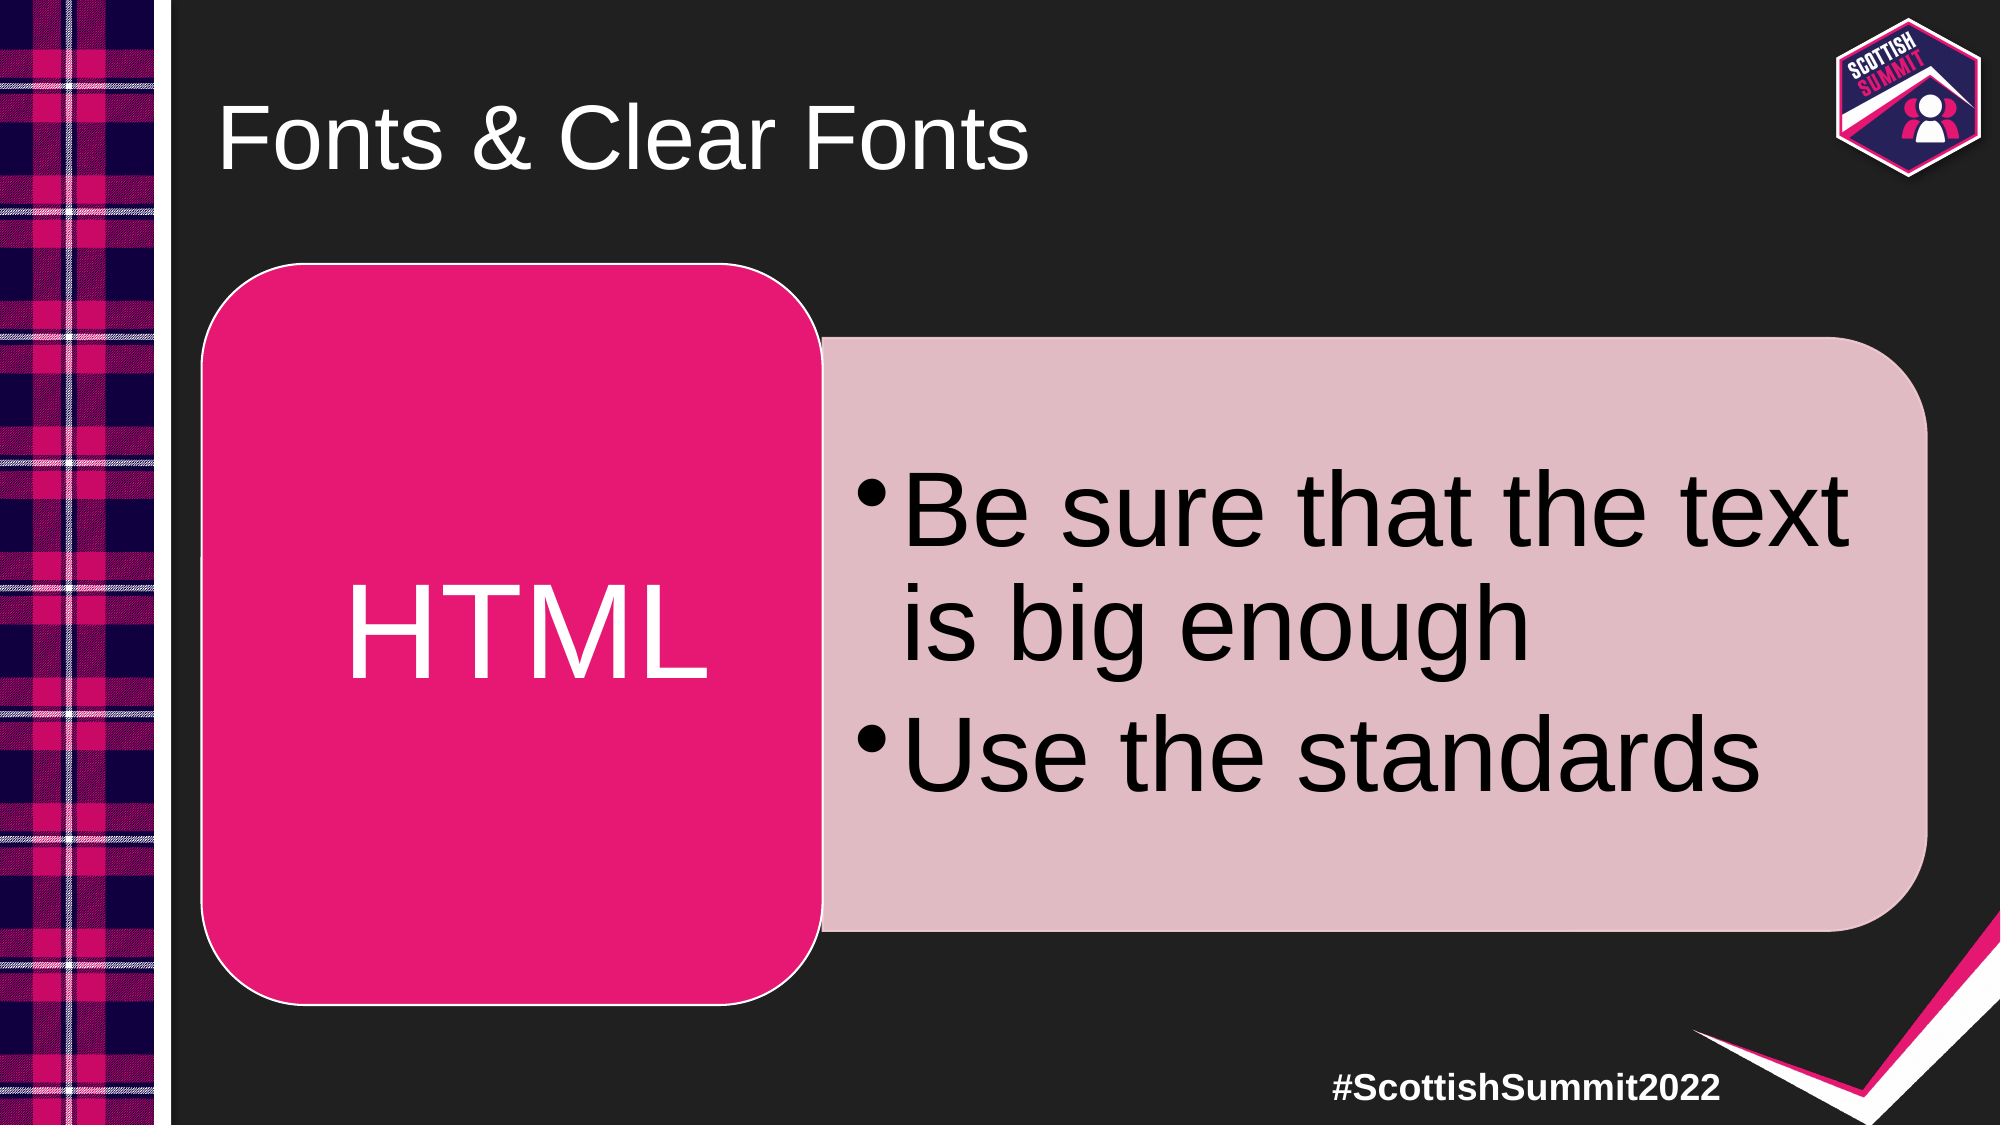

# Fonts & Clear Fonts
Be sure that the text is big enough
Use the standards
HTML